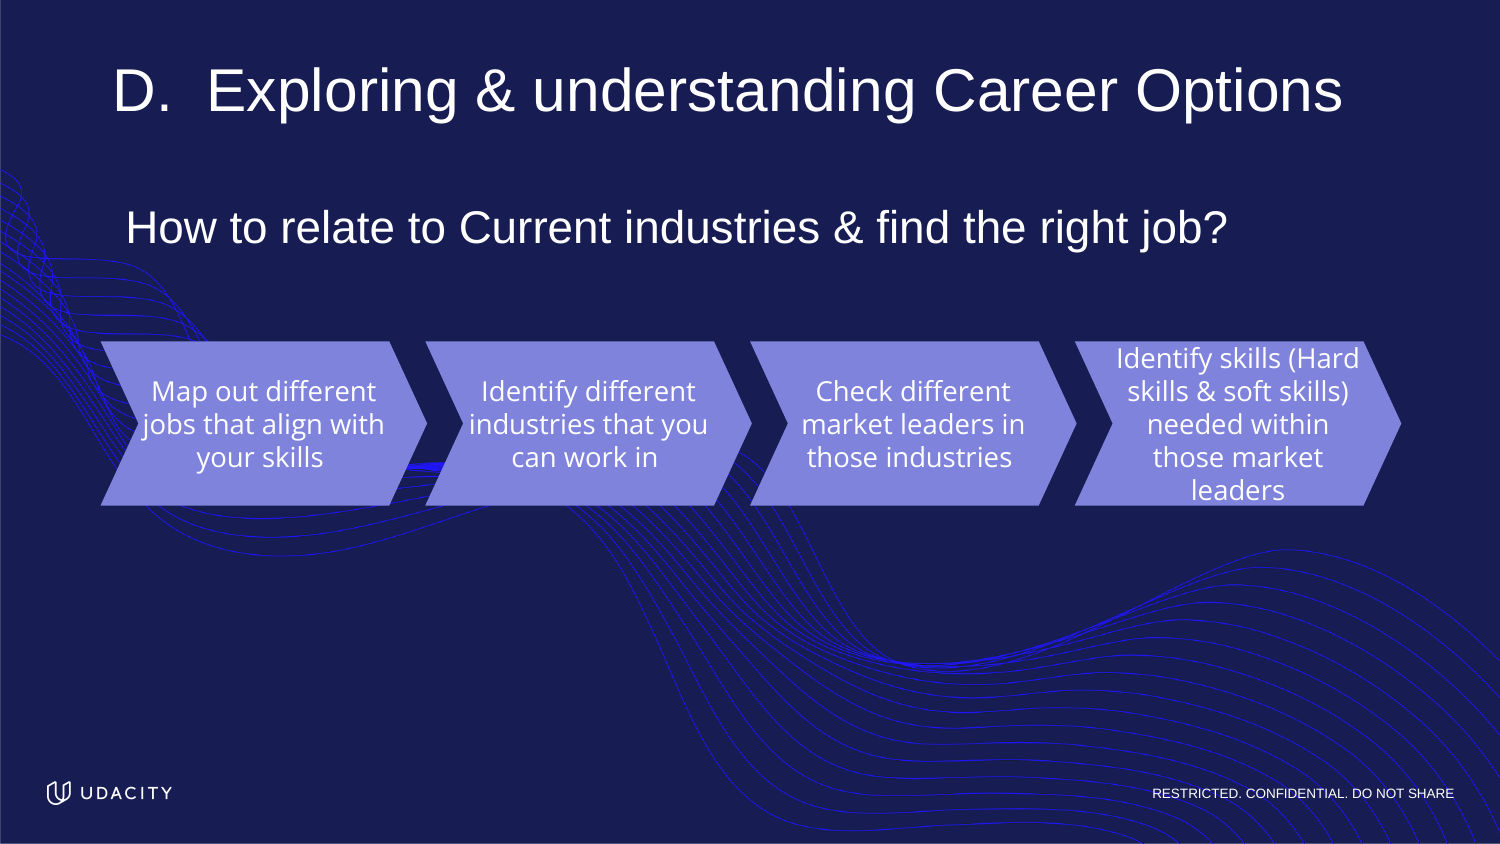

D.  Exploring & understanding Career Options
# How to relate to Current industries & find the right job?
Map out different jobs that align with your skills
Identify different industries that you can work in
Check different market leaders in those industries
Identify skills (Hard skills & soft skills) needed within those market leaders